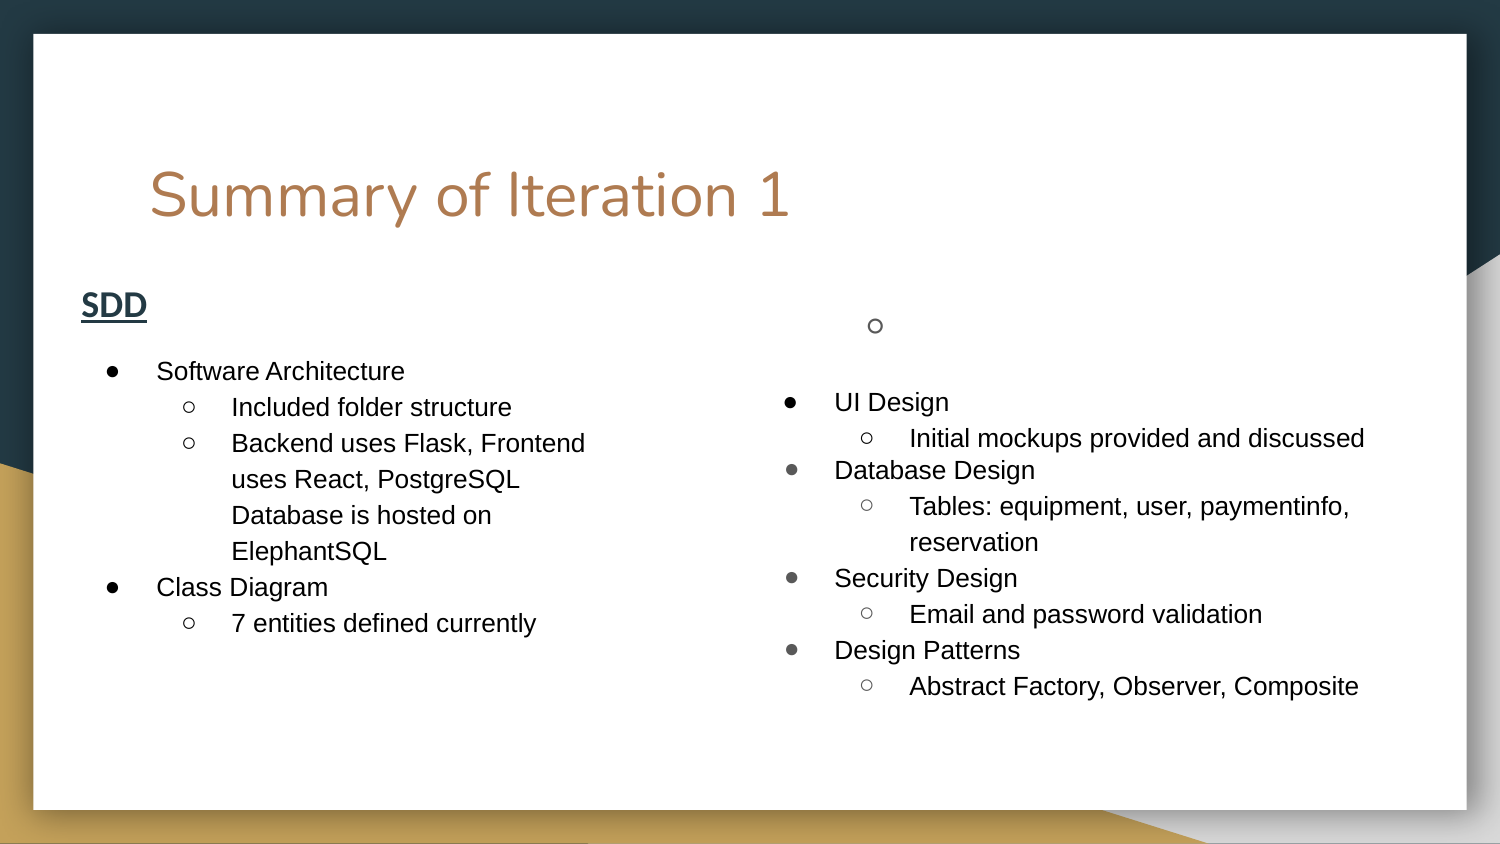

# Summary of Iteration 1
SDD
Software Architecture
Included folder structure
Backend uses Flask, Frontend uses React, PostgreSQL Database is hosted on ElephantSQL
Class Diagram
7 entities defined currently

UI Design
Initial mockups provided and discussed
Database Design
Tables: equipment, user, paymentinfo, reservation
Security Design
Email and password validation
Design Patterns
Abstract Factory, Observer, Composite